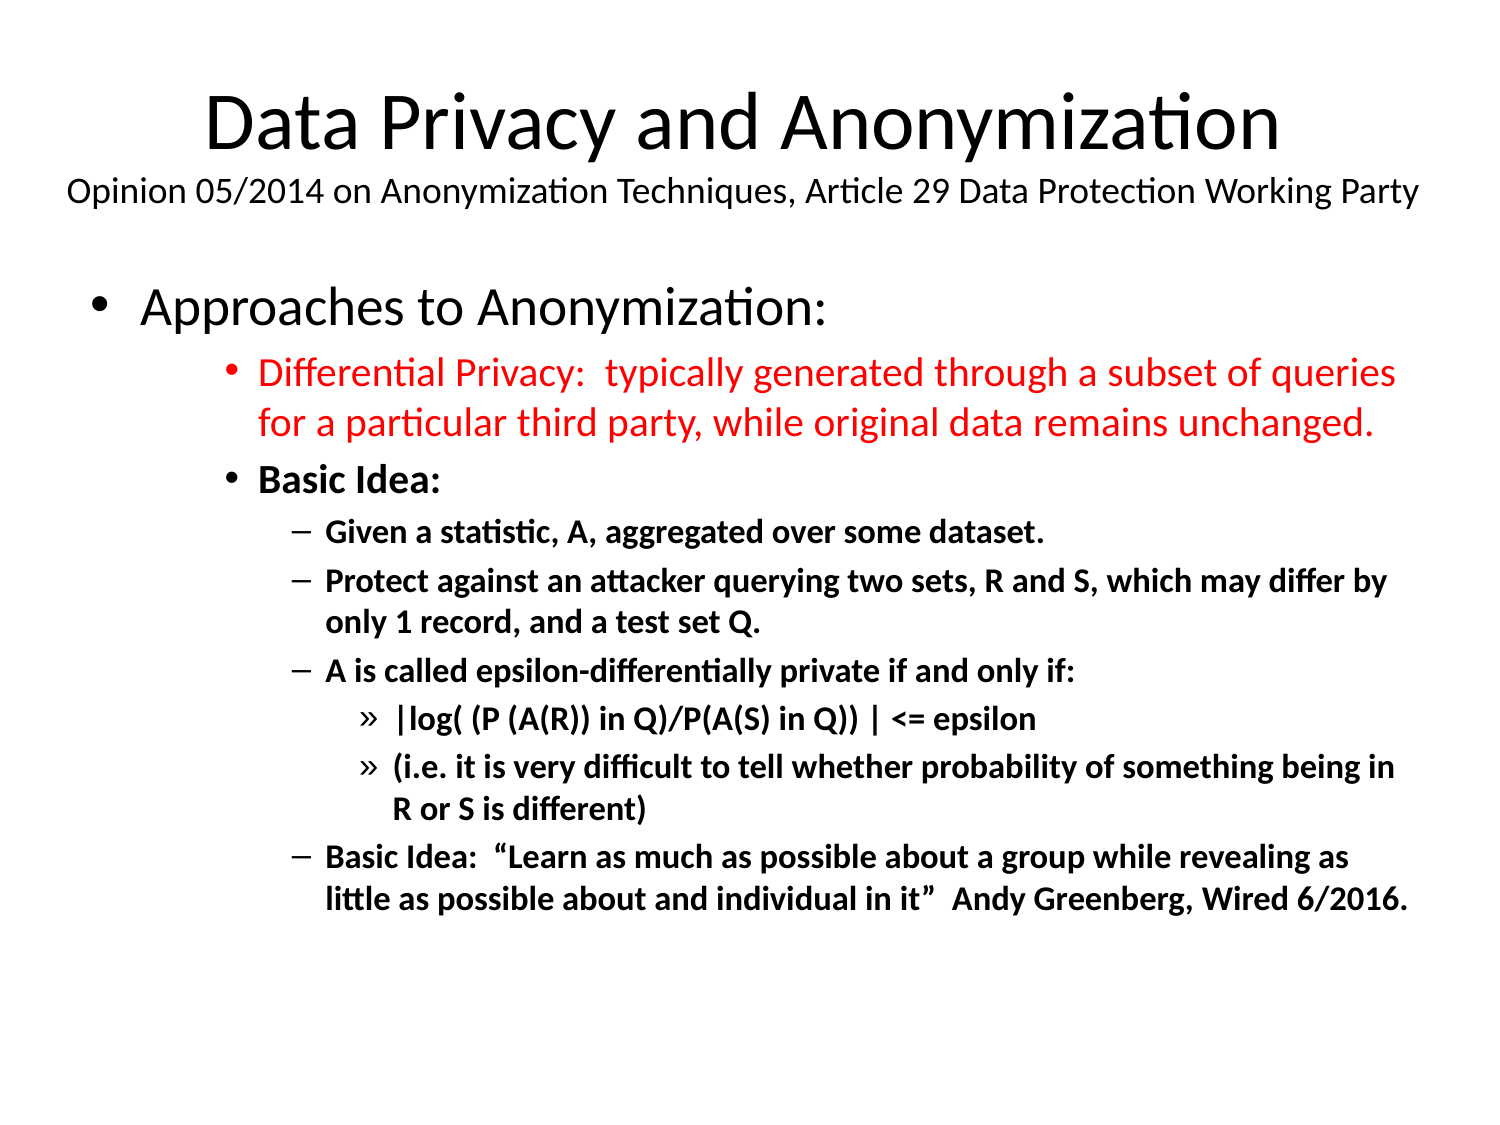

# Data Privacy and Anonymization Opinion 05/2014 on Anonymization Techniques, Article 29 Data Protection Working Party
Approaches to Anonymization:
Differential Privacy:  typically generated through a subset of queries for a particular third party, while original data remains unchanged.
Basic Idea:
Given a statistic, A, aggregated over some dataset.
Protect against an attacker querying two sets, R and S, which may differ by only 1 record, and a test set Q.
A is called epsilon-differentially private if and only if:
|log( (P (A(R)) in Q)/P(A(S) in Q)) | <= epsilon
(i.e. it is very difficult to tell whether probability of something being in R or S is different)
Basic Idea:  “Learn as much as possible about a group while revealing as little as possible about and individual in it”  Andy Greenberg, Wired 6/2016.